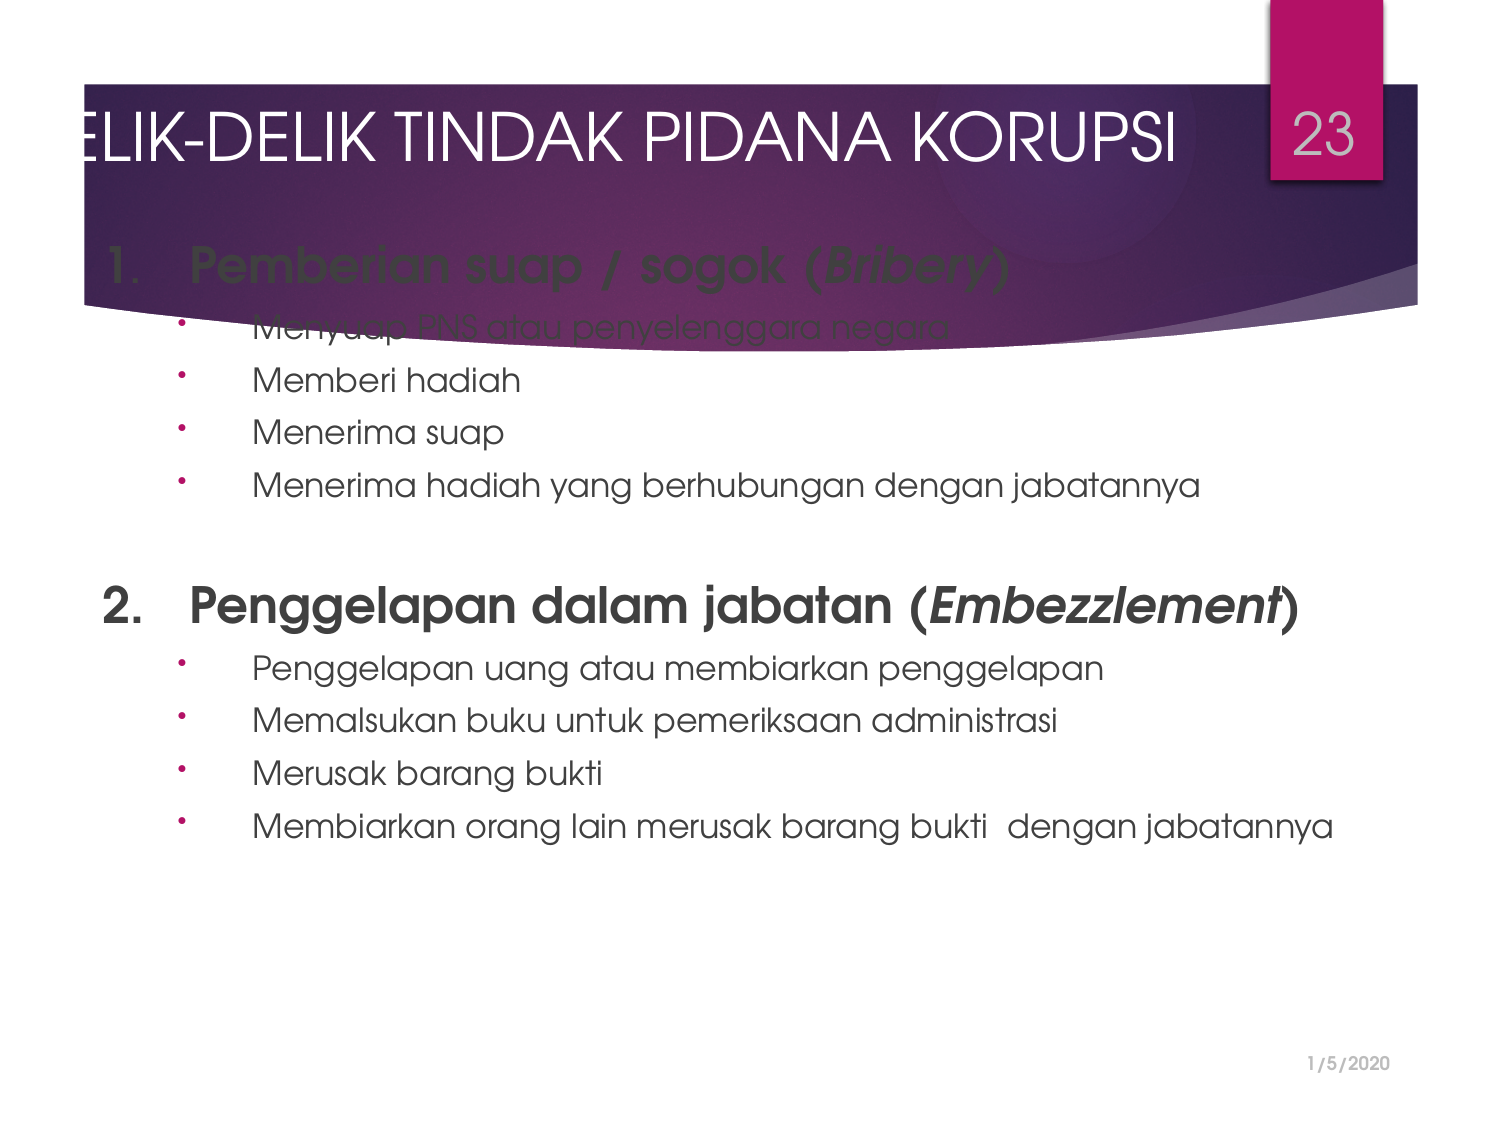

DELIK-DELIK TINDAK PIDANA KORUPSI
23
1.	Pemberian suap / sogok (Bribery)
Menyuap PNS atau penyelenggara negara
Memberi hadiah
Menerima suap
Menerima hadiah yang berhubungan dengan jabatannya

2.	Penggelapan dalam jabatan (Embezzlement)
Penggelapan uang atau membiarkan penggelapan
Memalsukan buku untuk pemeriksaan administrasi
Merusak barang bukti
Membiarkan orang lain merusak barang bukti  dengan jabatannya
1/5/2020